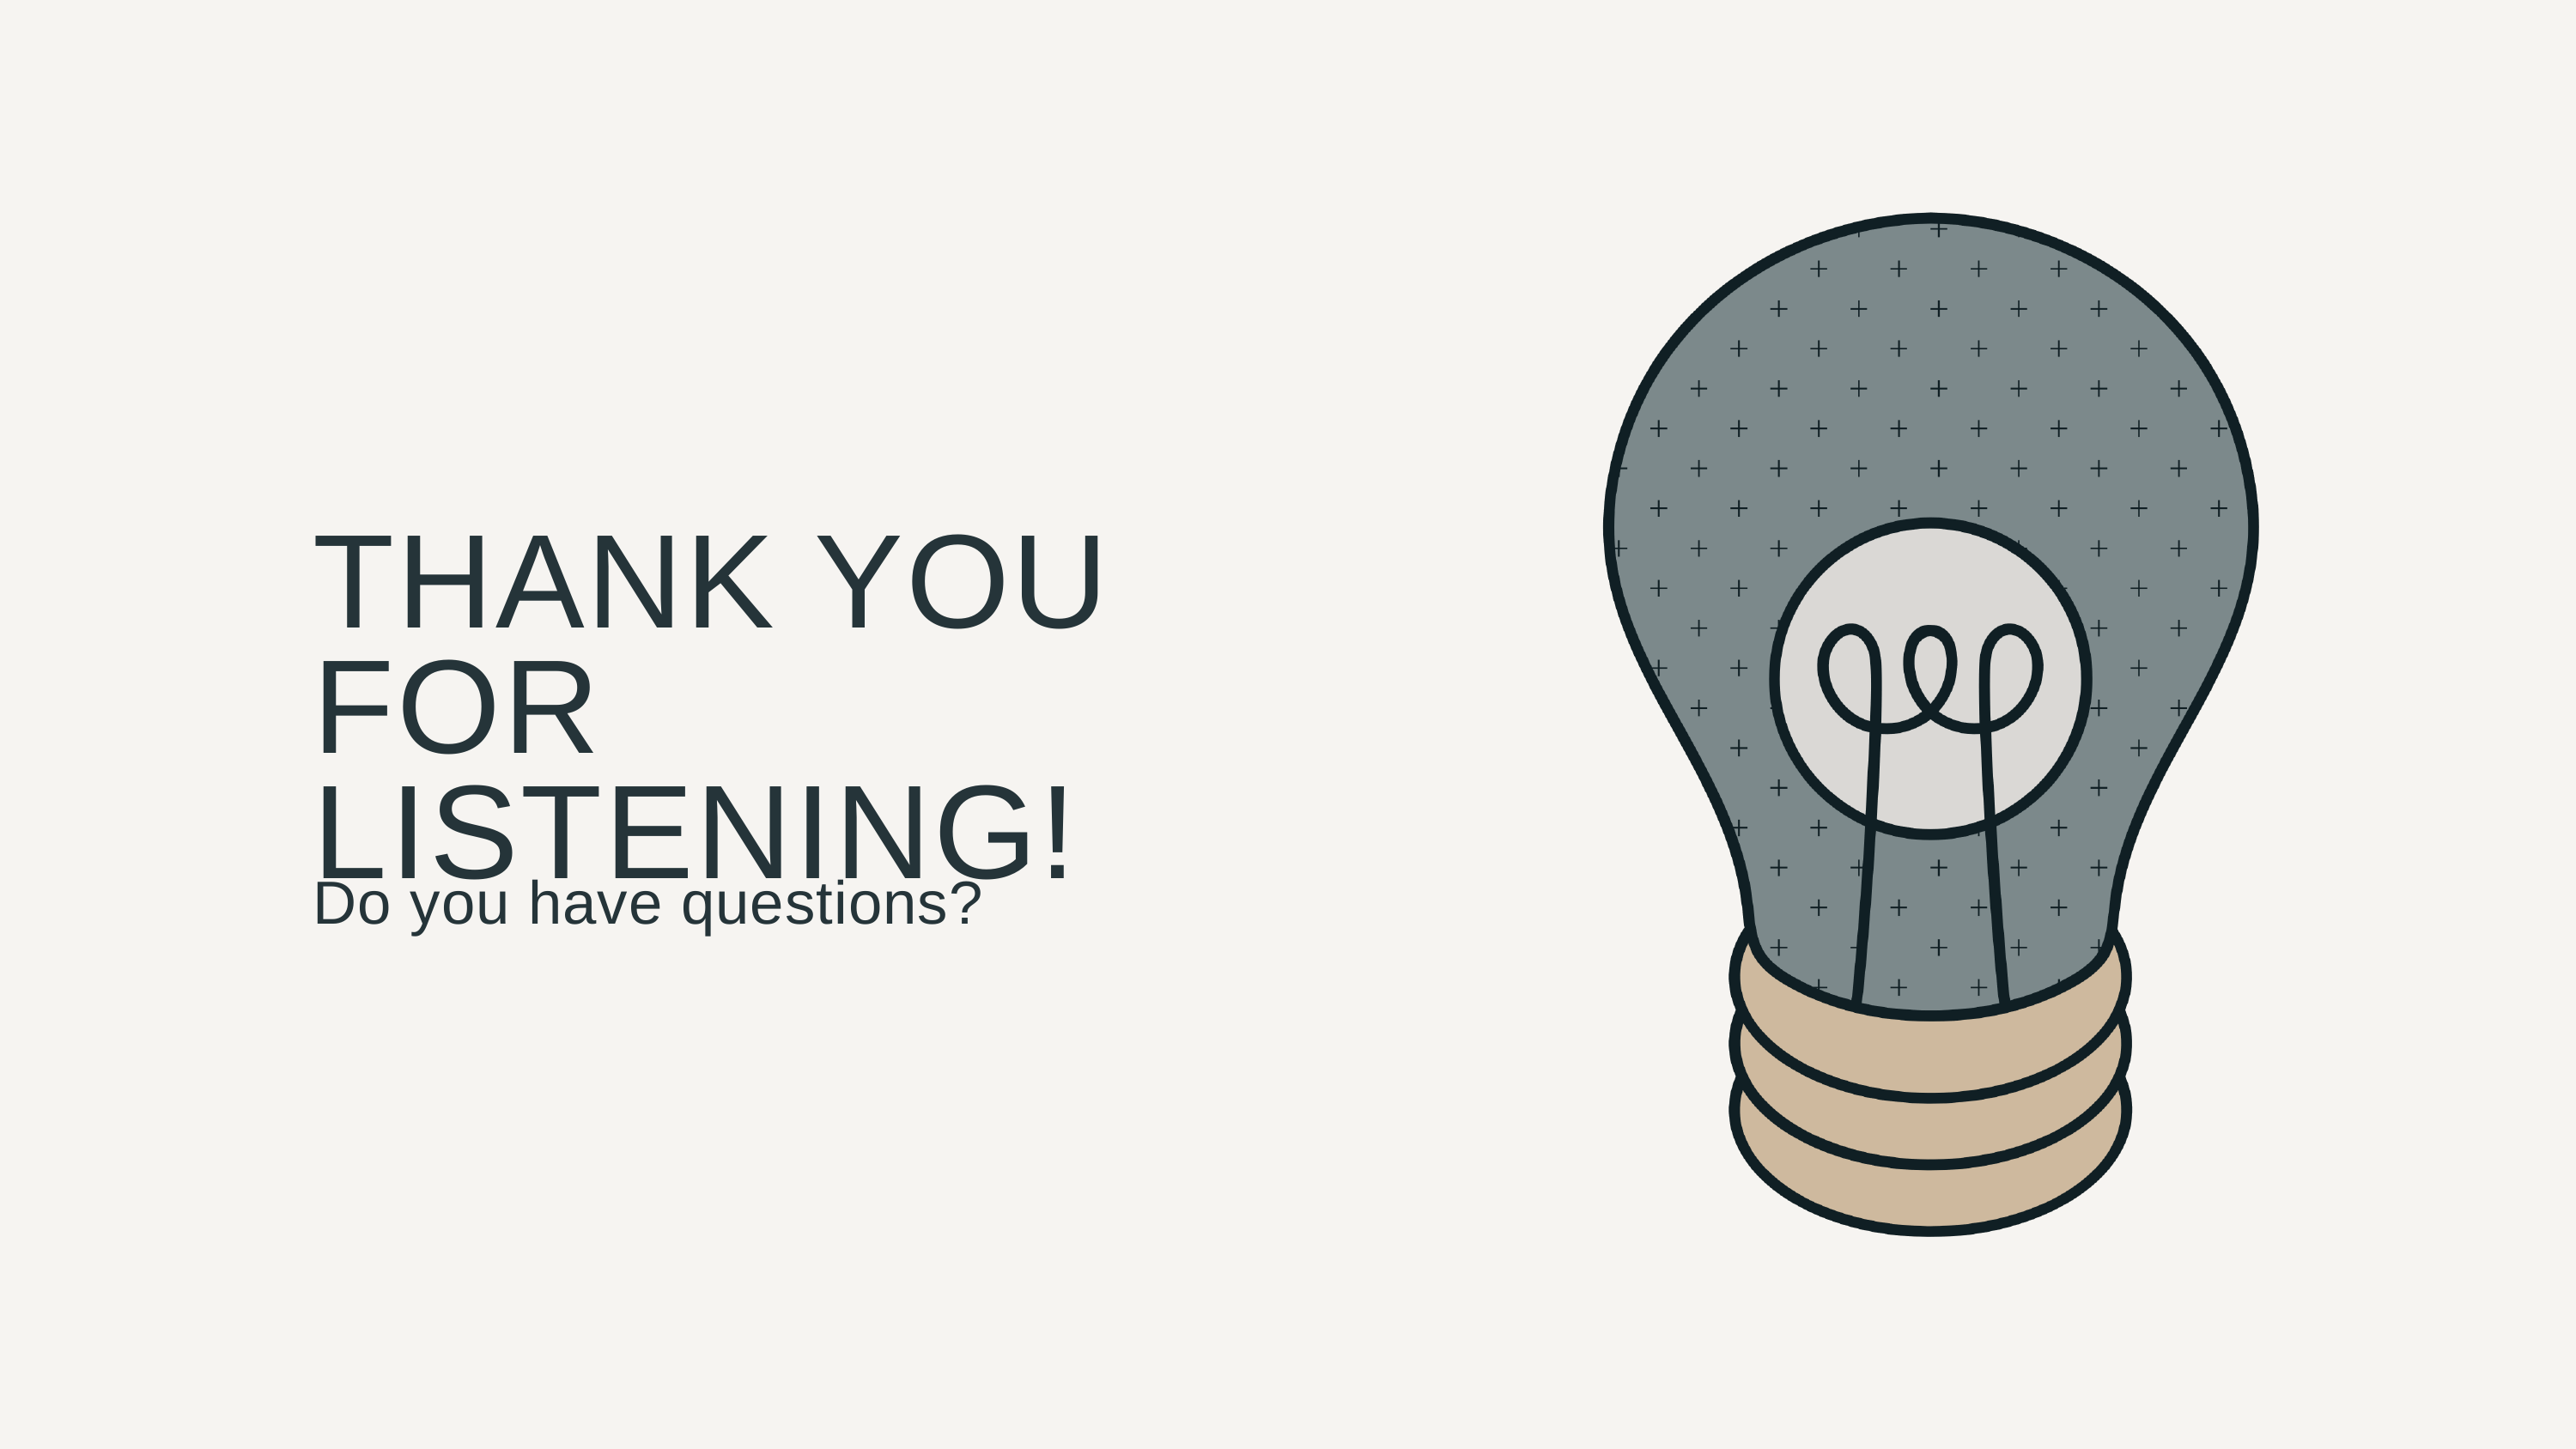

THANK YOU FOR LISTENING!
Do you have questions?